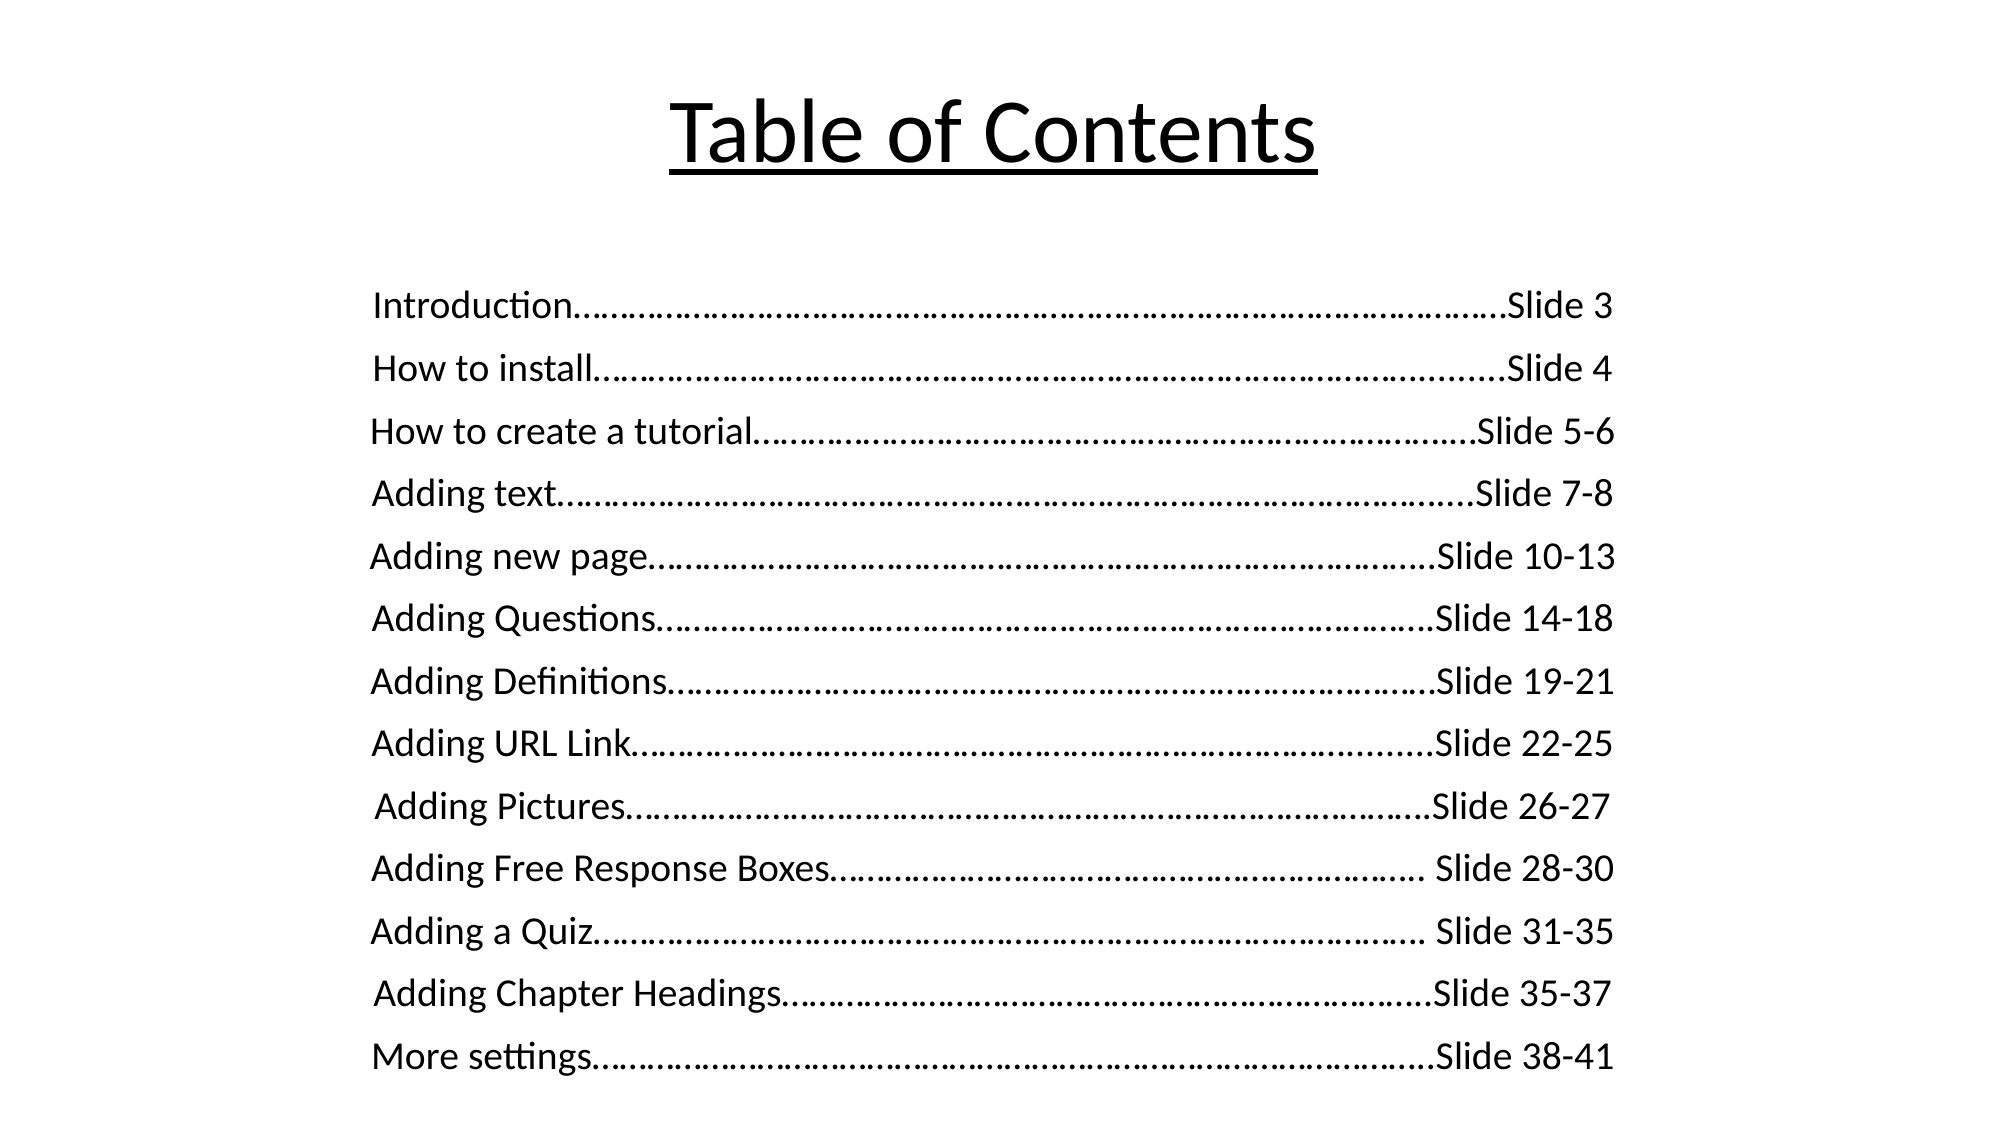

# Table of Contents
Introduction…………………………………………………………………………………………Slide 3
How to install……………………………………………………………………………….........Slide 4
How to create a tutorial………………………………………………………………….…Slide 5-6
Adding text……………………………………………………………………………………....Slide 7-8
Adding new page…………………………………………………………………………..Slide 10-13
Adding Questions………………………………………………………………………….Slide 14-18
Adding Definitions…………………………………………………………………………Slide 19-21
Adding URL Link…………………………………………………………………….........Slide 22-25
Adding Pictures…………………………………………………………………………….Slide 26-27
Adding Free Response Boxes……………………………………………………….. Slide 28-30
Adding a Quiz………………………………………………………………………………. Slide 31-35
Adding Chapter Headings……………………………………………………………..Slide 35-37
More settings………………………………………………………………………………..Slide 38-41